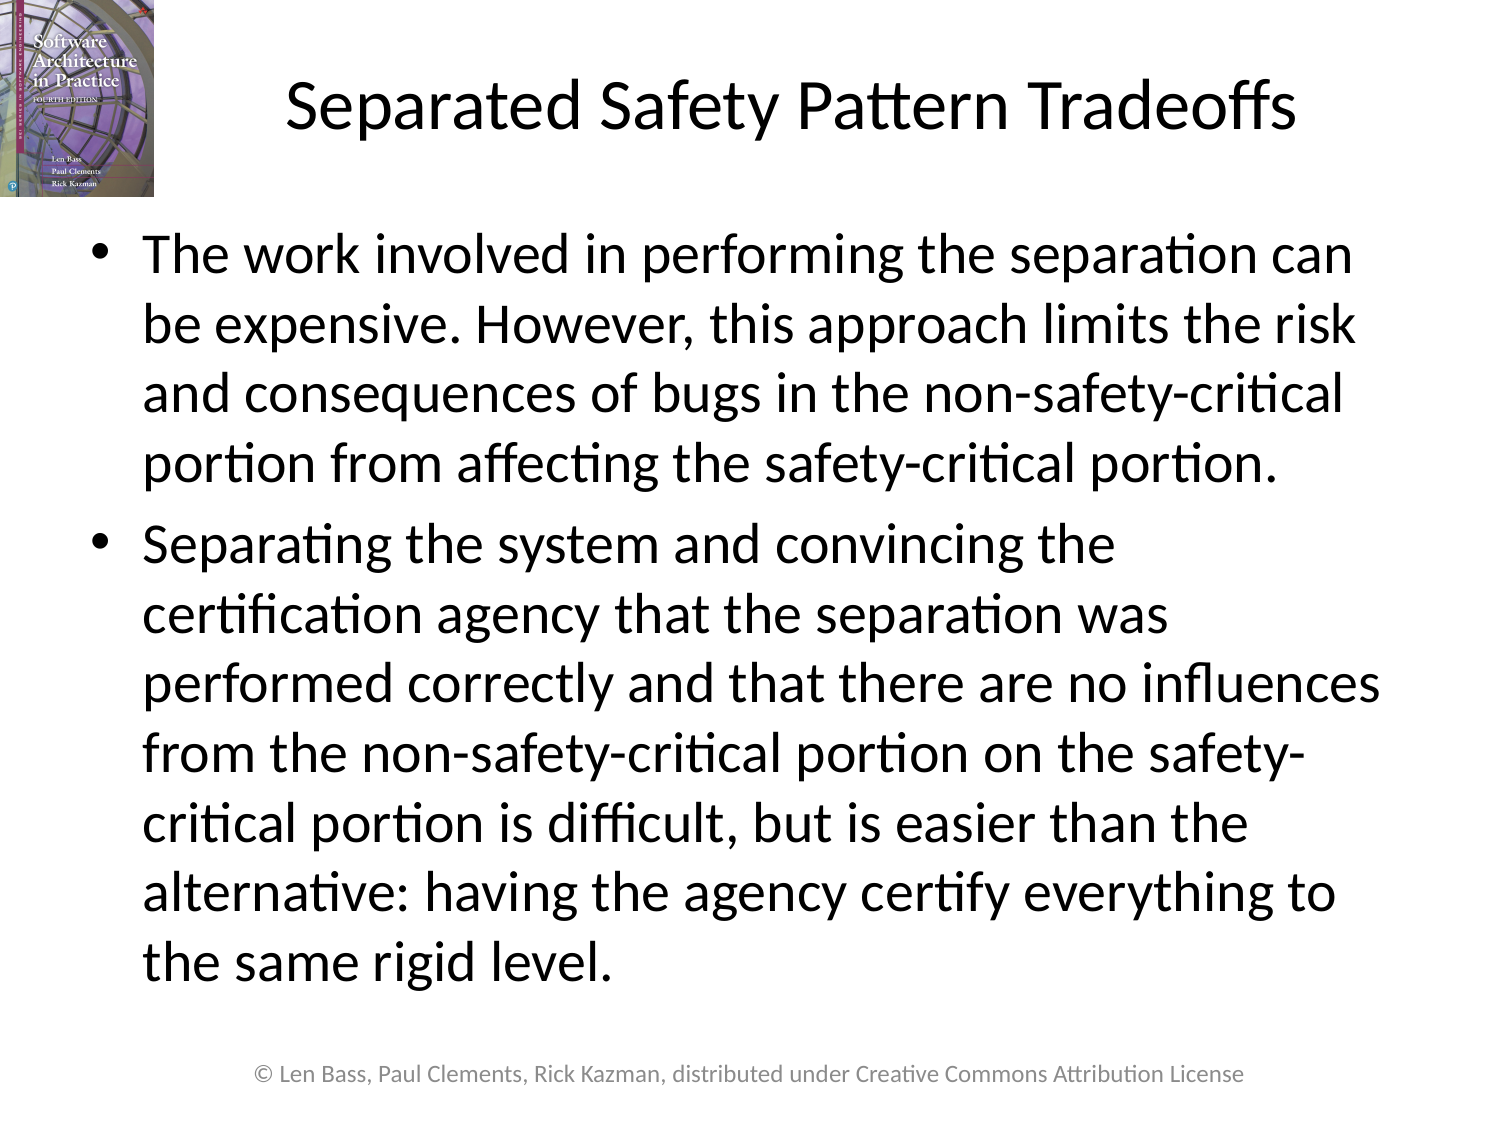

# Separated Safety Pattern Tradeoffs
The work involved in performing the separation can be expensive. However, this approach limits the risk and consequences of bugs in the non-safety-critical portion from affecting the safety-critical portion.
Separating the system and convincing the certification agency that the separation was performed correctly and that there are no influences from the non-safety-critical portion on the safety-critical portion is difficult, but is easier than the alternative: having the agency certify everything to the same rigid level.
© Len Bass, Paul Clements, Rick Kazman, distributed under Creative Commons Attribution License